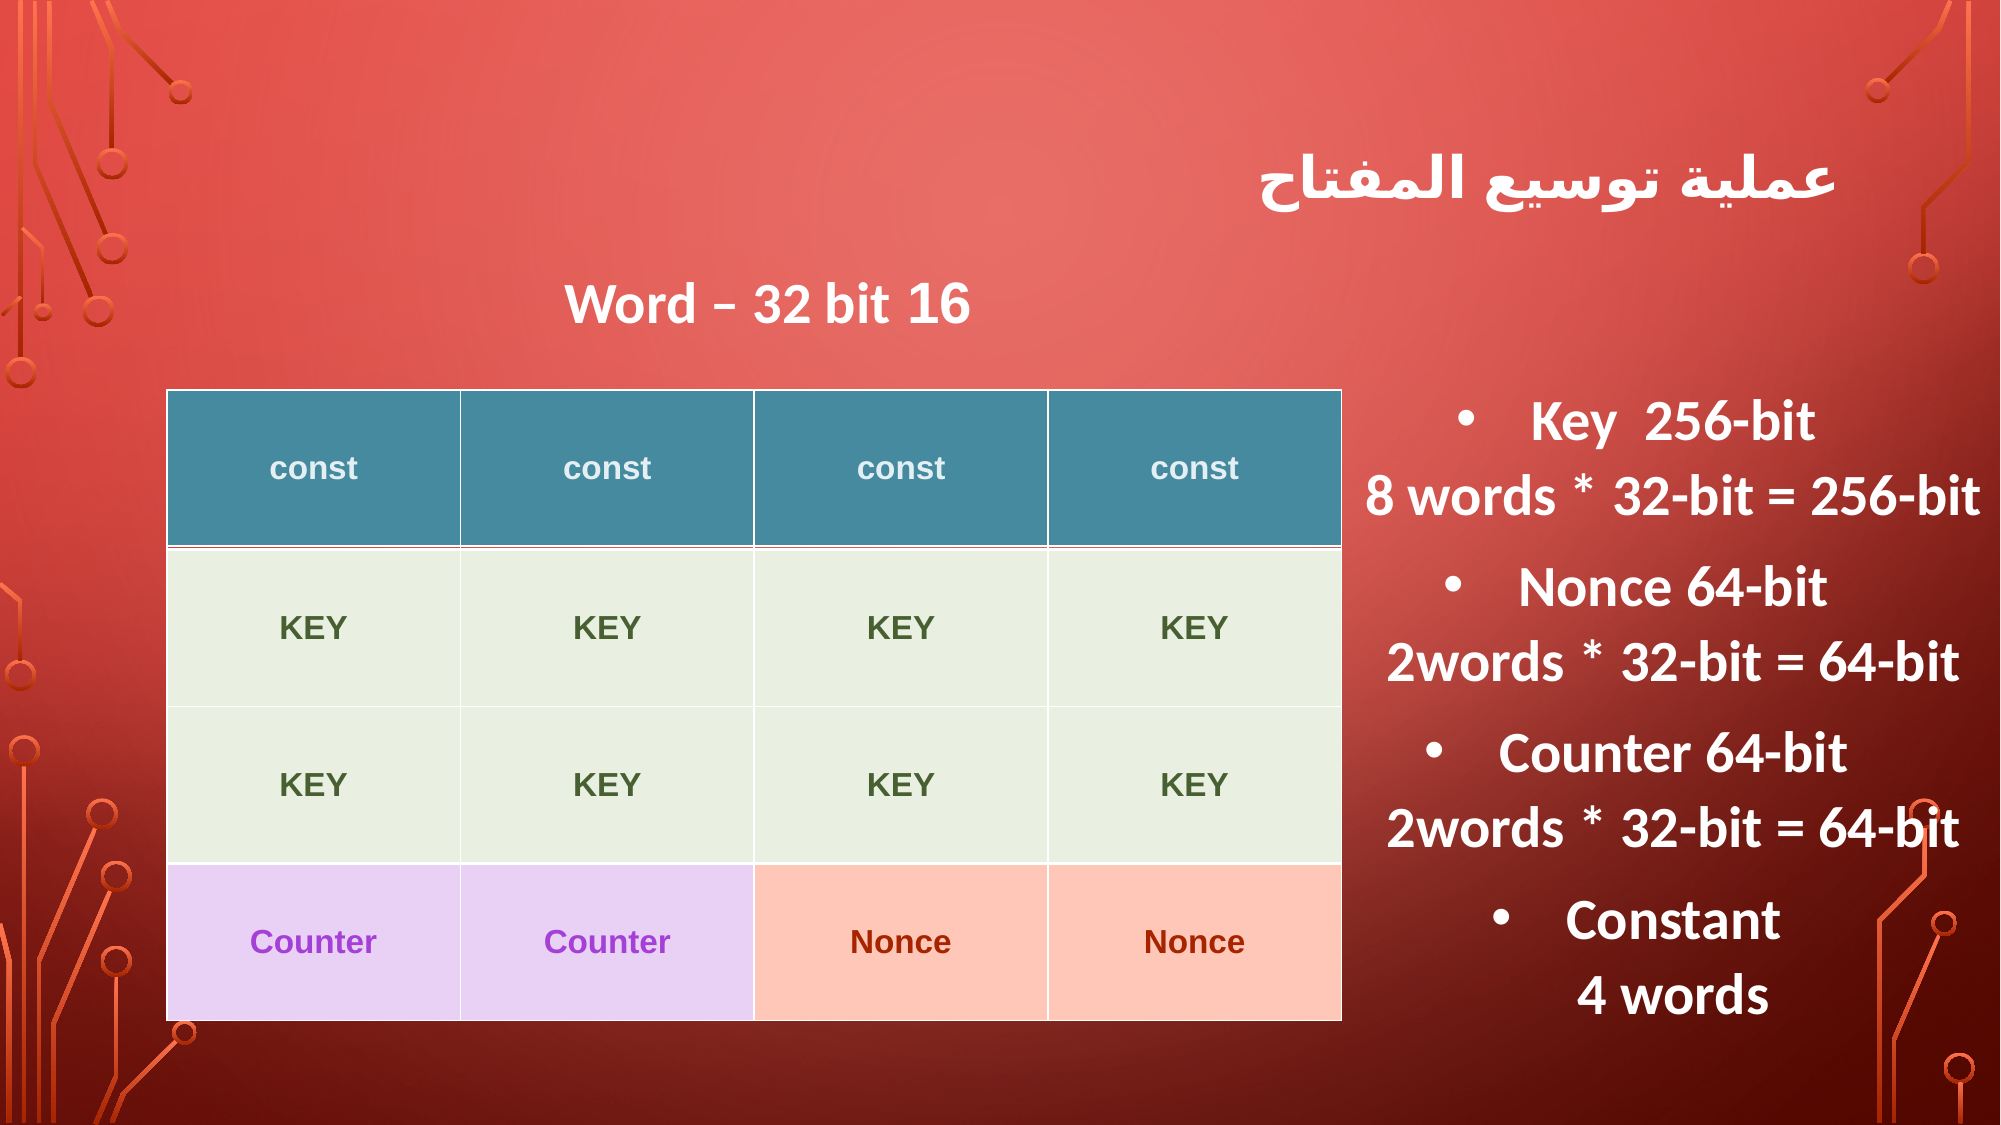

عملية توسيع المفتاح
16 Word – 32 bit
Key  256-bit
8 words * 32-bit = 256-bit
Nonce 64-bit
2words * 32-bit = 64-bit
Counter 64-bit
2words * 32-bit = 64-bit
Constant
4 words
| const | const | const | const |
| --- | --- | --- | --- |
| 32-bit | 32-bit | 32-bit | 32-bit |
| --- | --- | --- | --- |
| 32-bit | 32-bit | 32-bit | 32-bit |
| 32-bit | 32-bit | 32-bit | 32-bit |
| 32-bit | 32-bit | 32-bit | 32-bit |
| KEY | KEY | KEY | KEY |
| --- | --- | --- | --- |
| KEY | KEY | KEY | KEY |
| Counter | Counter |
| --- | --- |
| Nonce | Nonce |
| --- | --- |